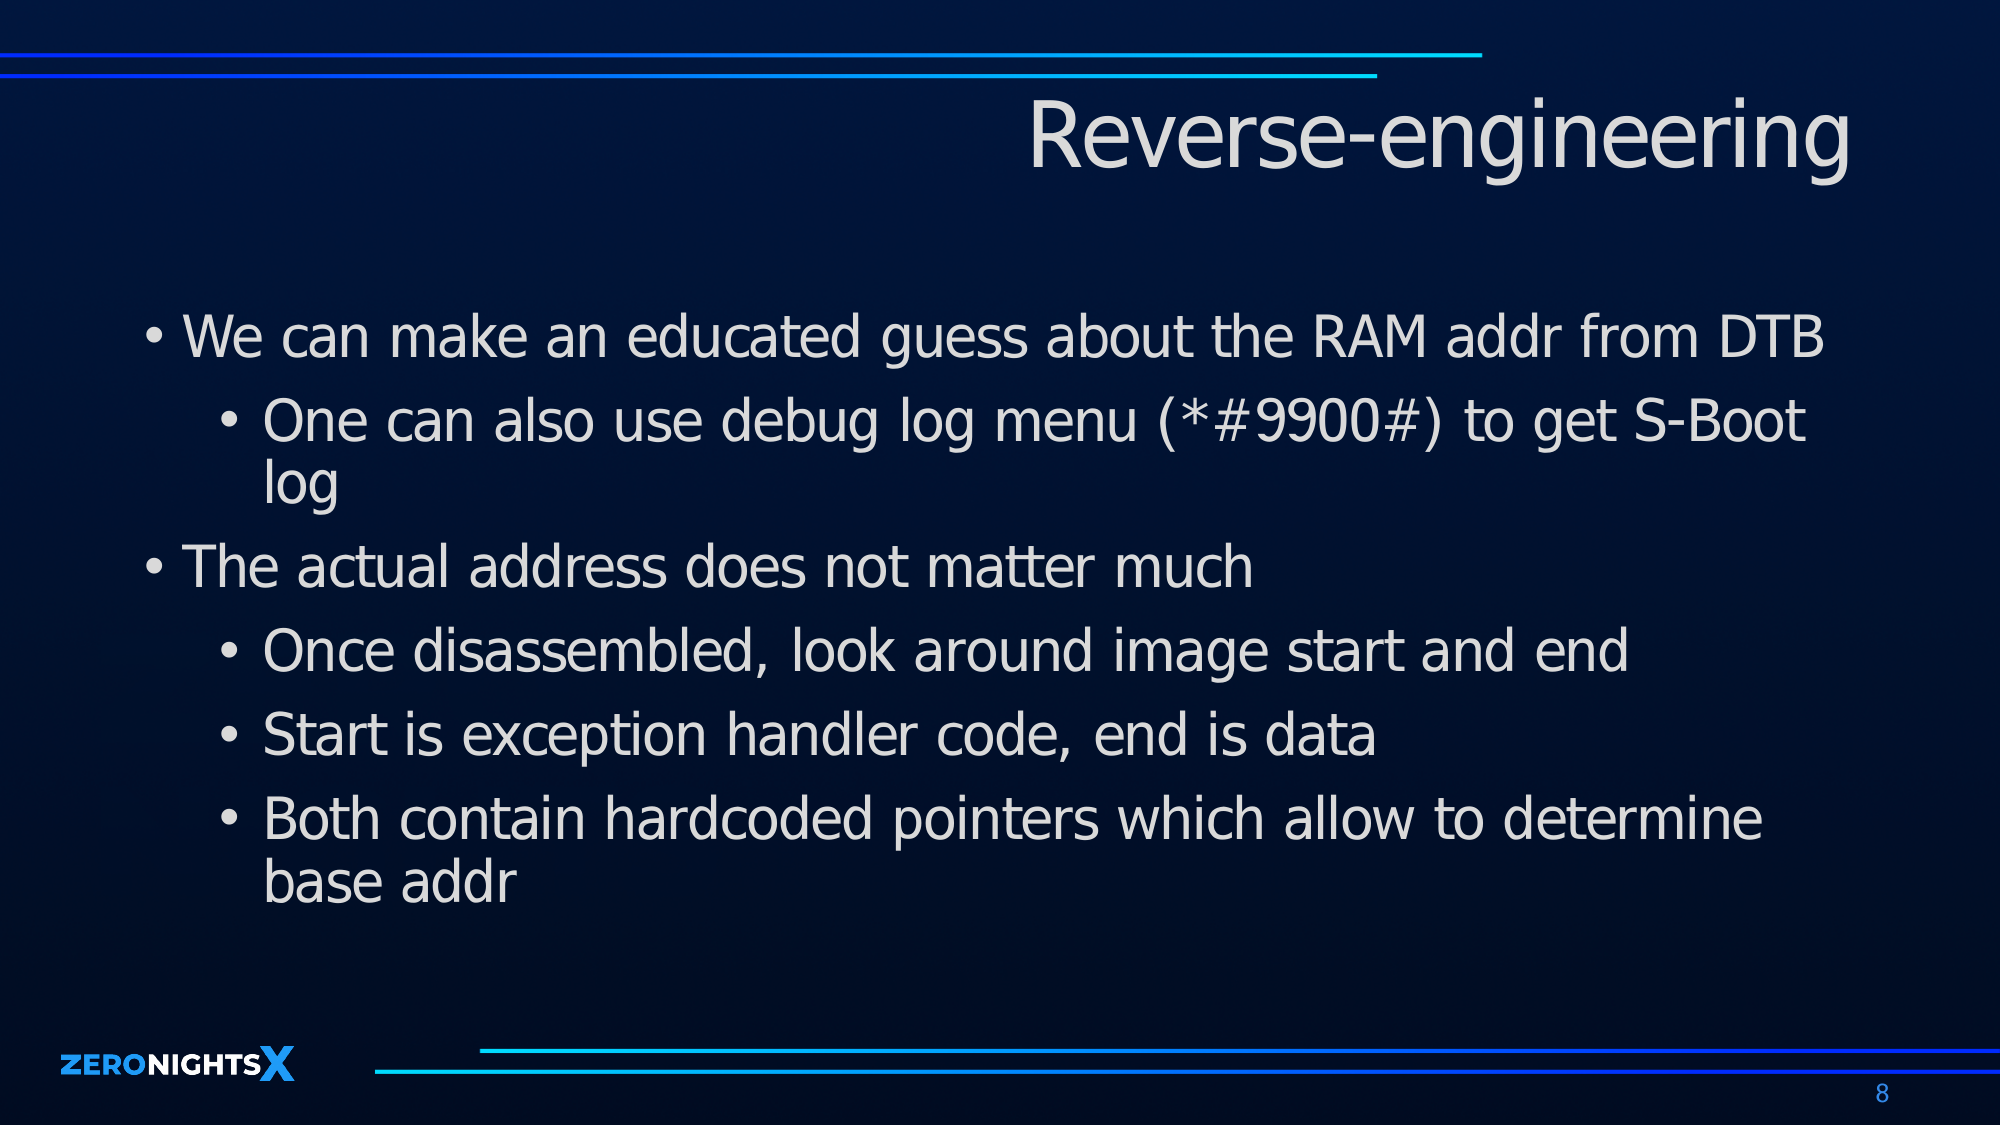

# Reverse-engineering
We can make an educated guess about the RAM addr from DTB
One can also use debug log menu (*#9900#) to get S-Boot log
The actual address does not matter much
Once disassembled, look around image start and end
Start is exception handler code, end is data
Both contain hardcoded pointers which allow to determine base addr
8